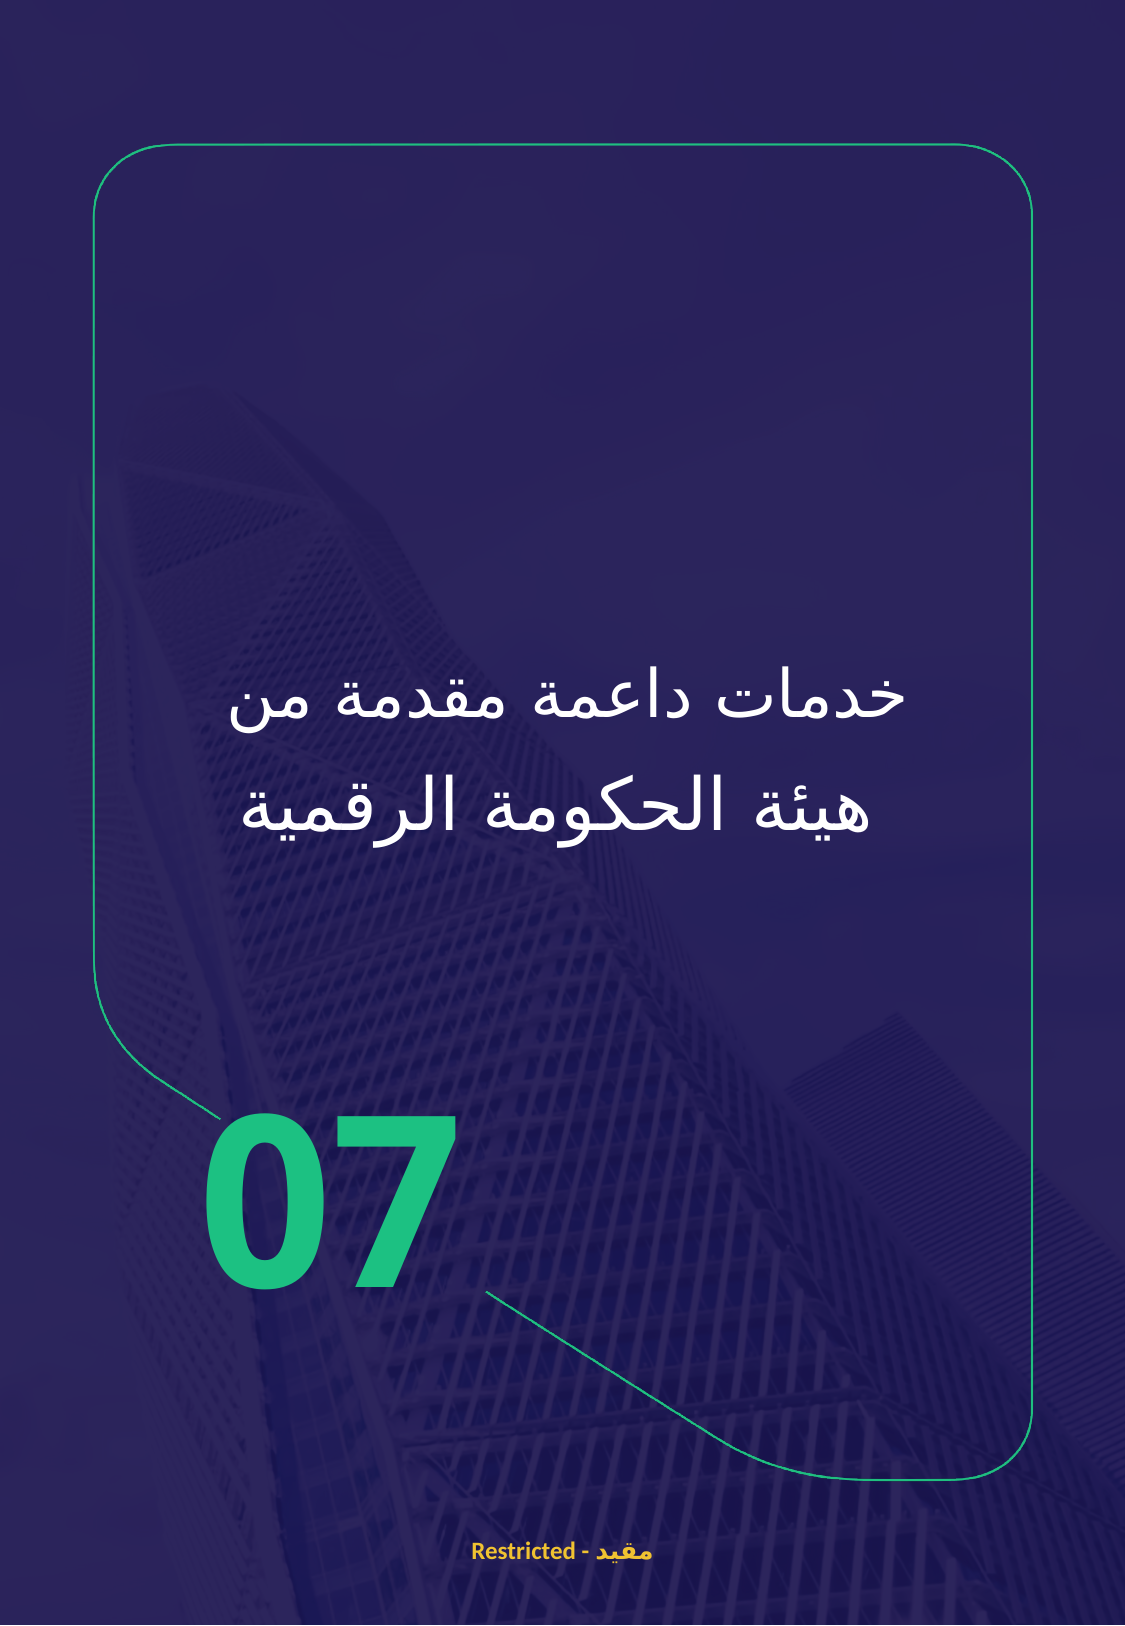

خدمات داعمة مقدمة من
 هيئة الحكومة الرقمية

07
Restricted - مقيد